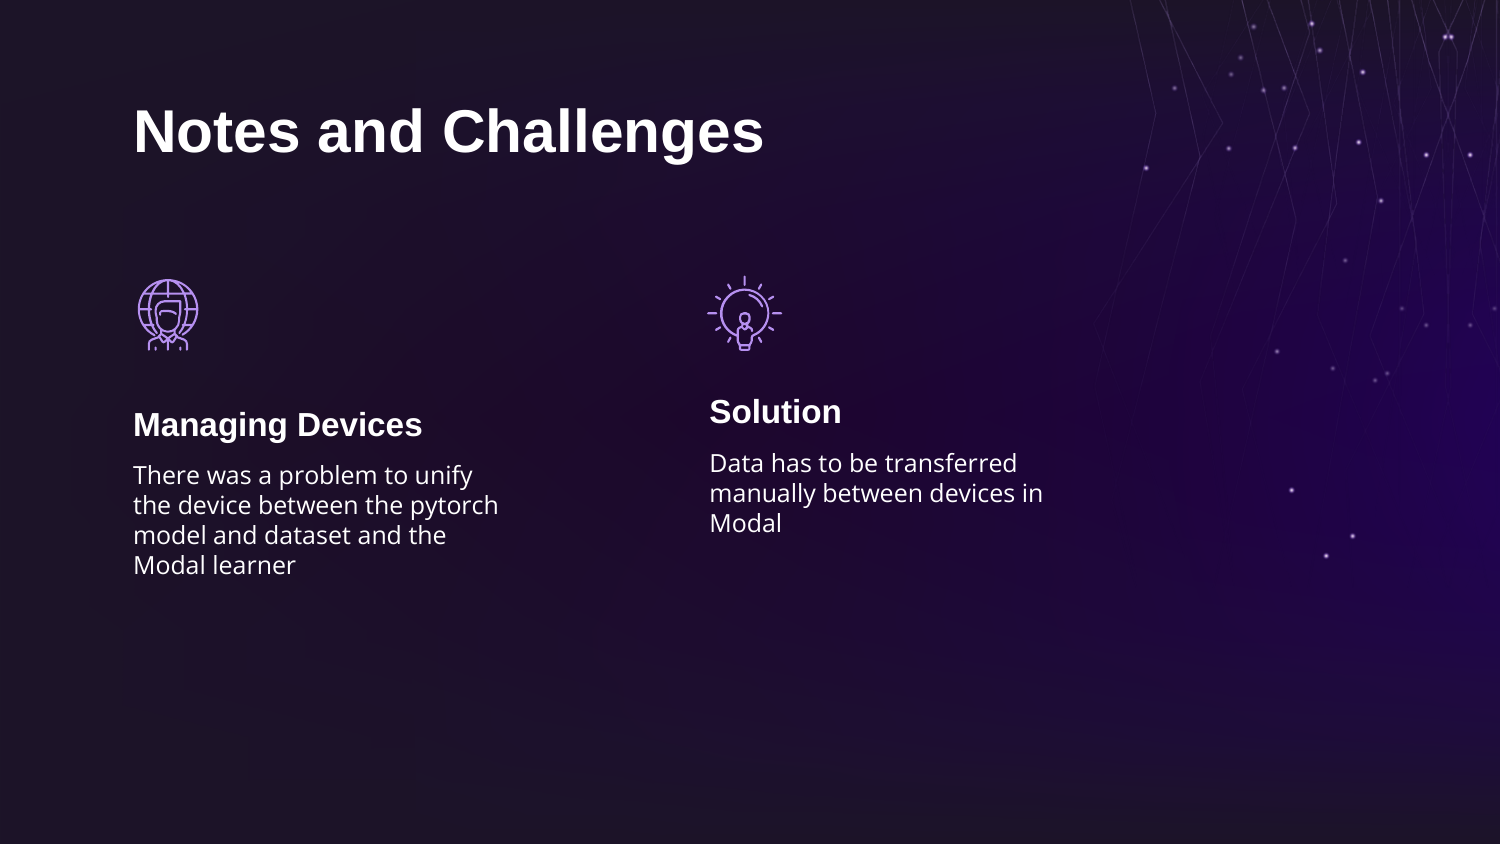

# Notes and Challenges

Solution
Managing Devices
Data has to be transferred manually between devices in Modal
There was a problem to unify the device between the pytorch model and dataset and the Modal learner